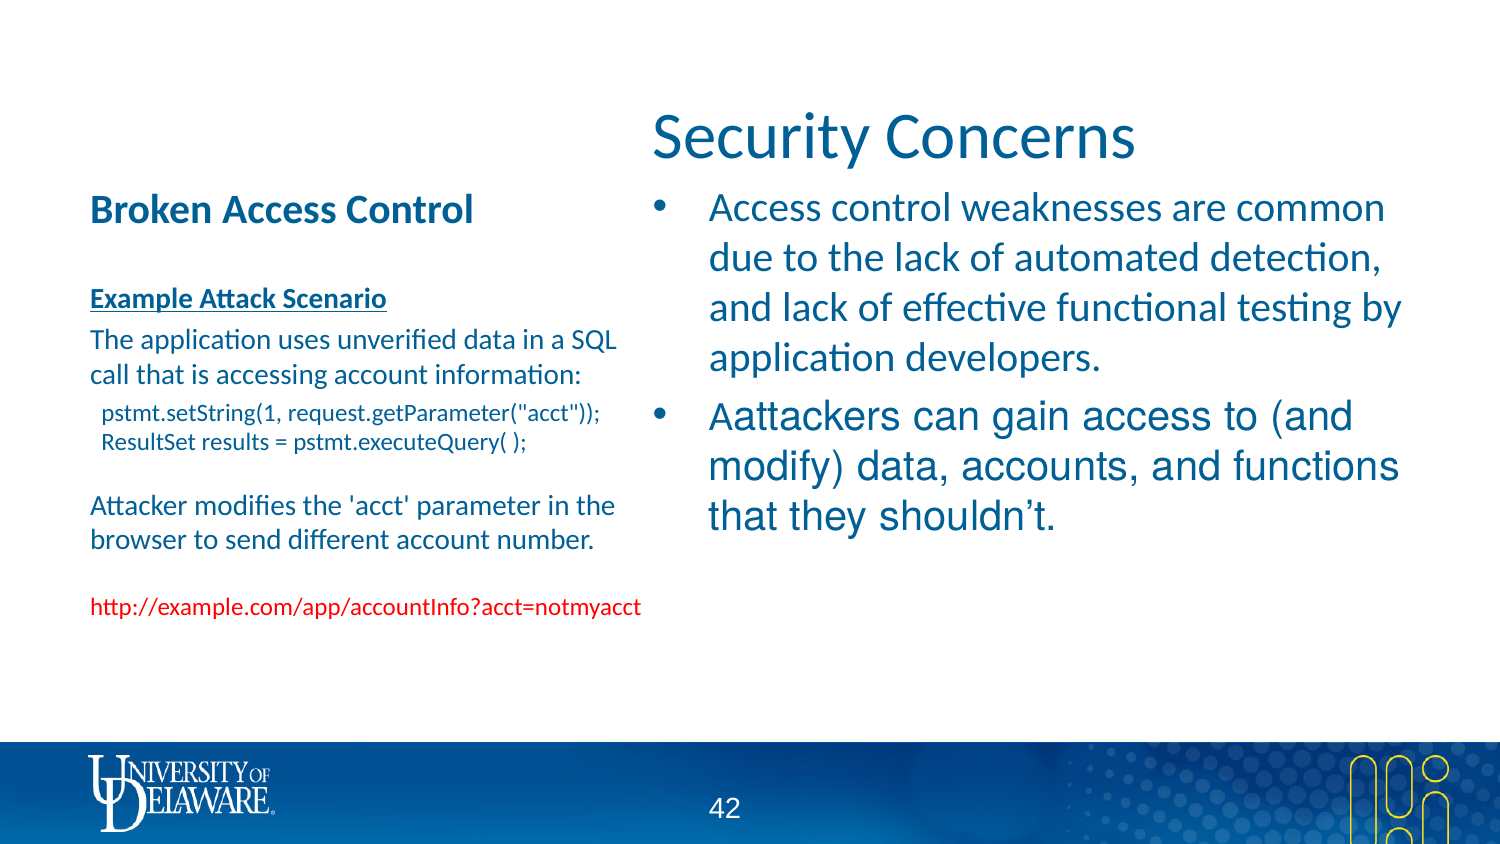

# Broken Access Control
Security Concerns
Access control weaknesses are common due to the lack of automated detection, and lack of effective functional testing by application developers.
Aattackers can gain access to (and modify) data, accounts, and functions that they shouldn’t.

Example Attack Scenario
The application uses unverified data in a SQL call that is accessing account information:
  pstmt.setString(1, request.getParameter("acct"));
  ResultSet results = pstmt.executeQuery( );
Attacker modifies the 'acct' parameter in the browser to send different account number.
http://example.com/app/accountInfo?acct=notmyacct
42